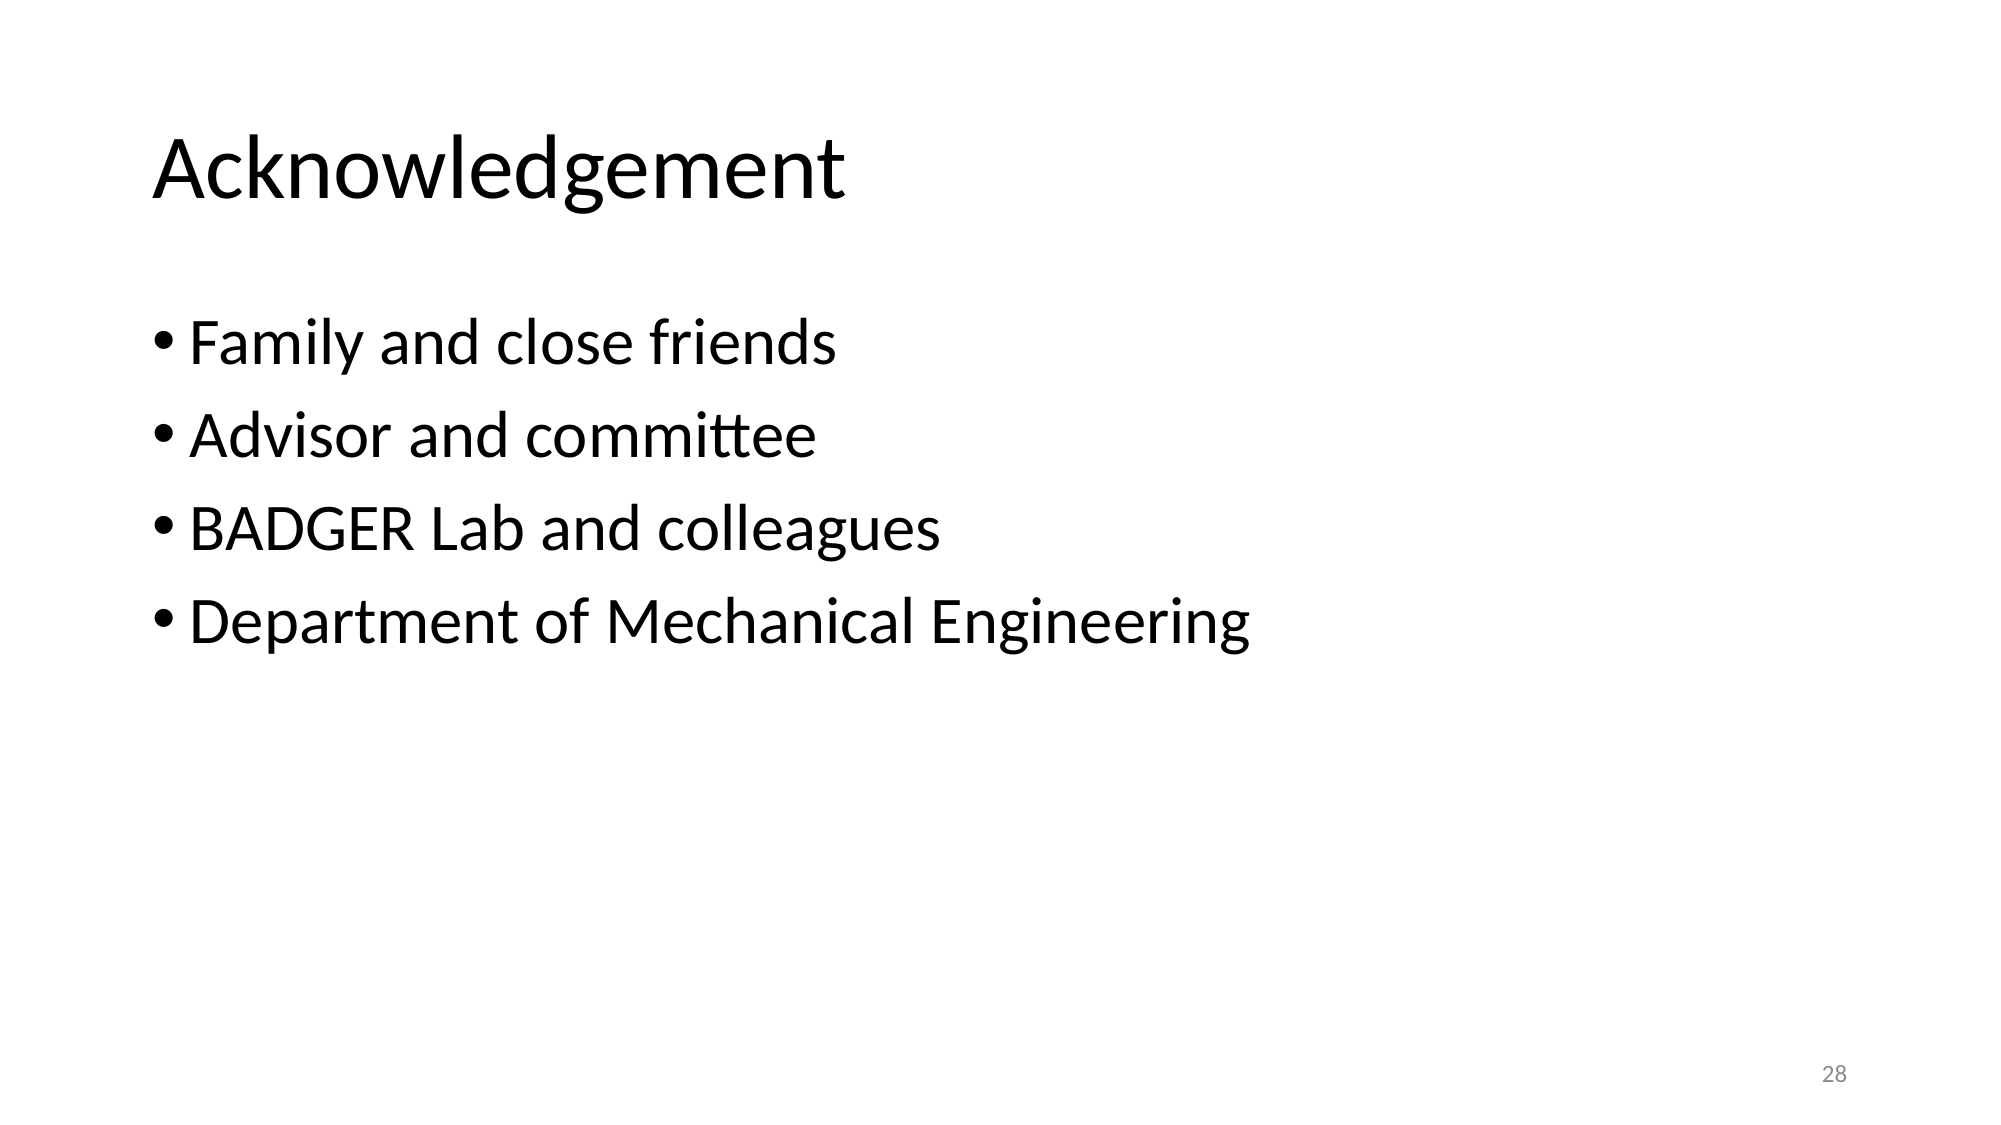

# Acknowledgement
Family and close friends
Advisor and committee
BADGER Lab and colleagues
Department of Mechanical Engineering
28